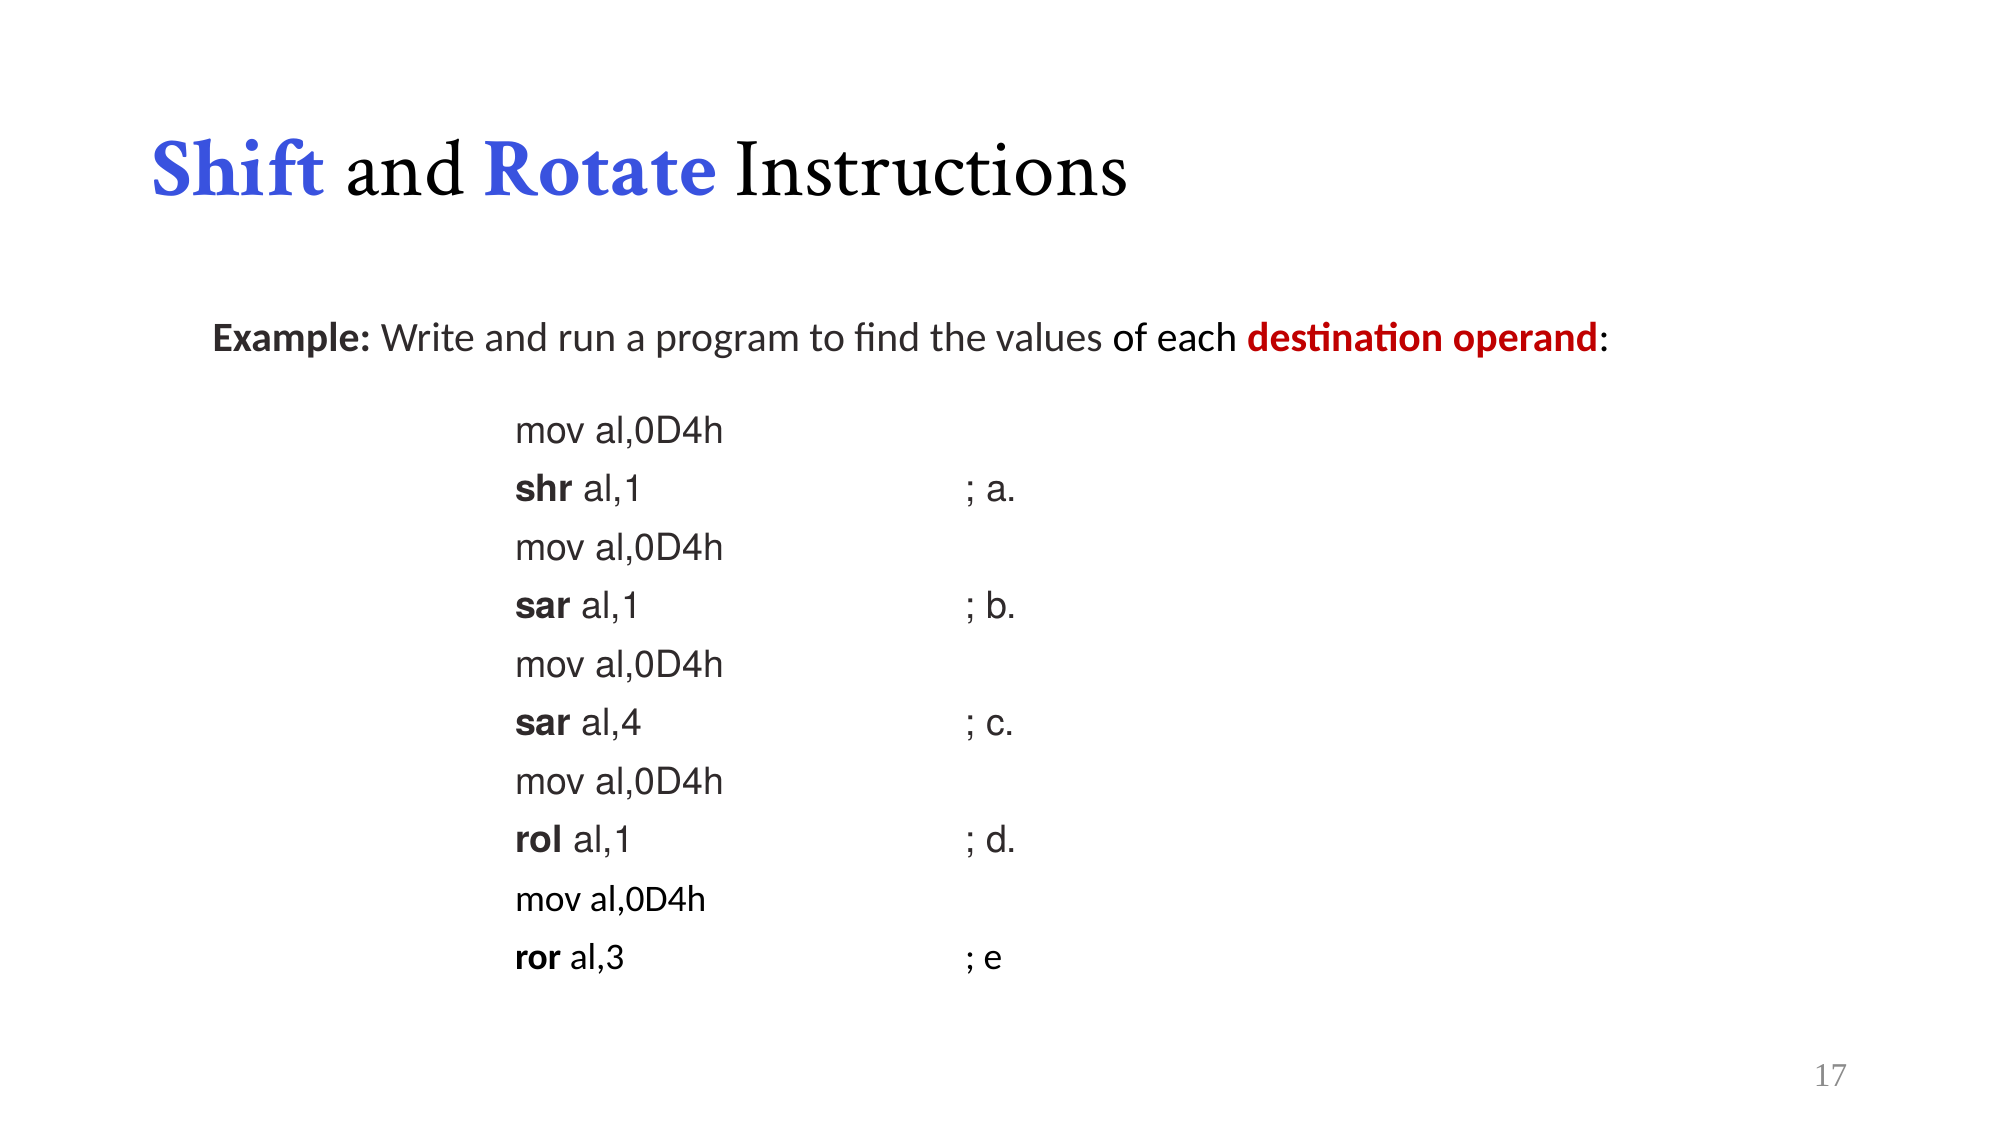

# Shift and Rotate Instructions
Example: Write and run a program to find the values of each destination operand:
mov al,0D4h
shr al,1 			; a.
mov al,0D4h
sar al,1 			; b.
mov al,0D4h
sar al,4 			; c.
mov al,0D4h
rol al,1 			; d.
mov al,0D4h
ror al,3 			; e
17